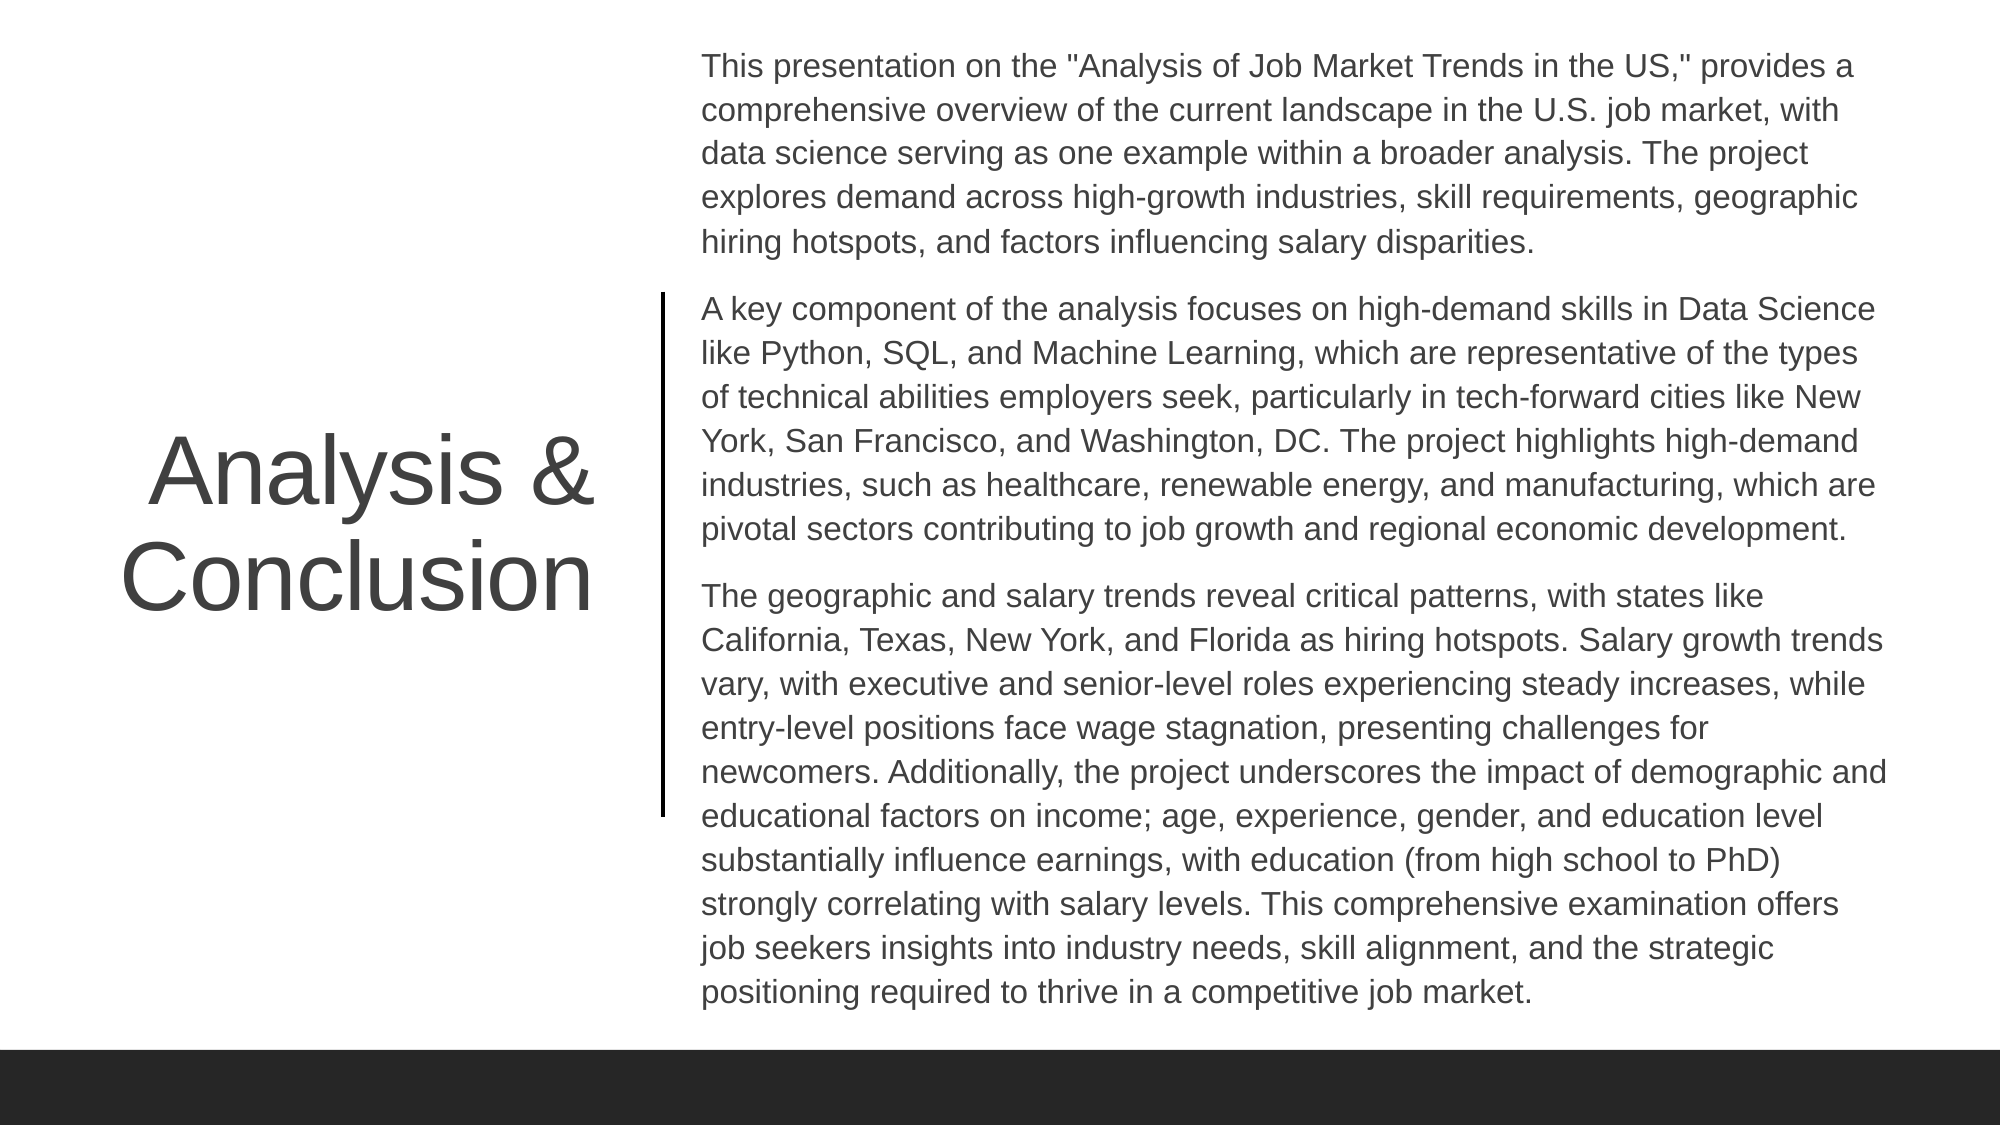

This presentation on the "Analysis of Job Market Trends in the US," provides a comprehensive overview of the current landscape in the U.S. job market, with data science serving as one example within a broader analysis. The project explores demand across high-growth industries, skill requirements, geographic hiring hotspots, and factors influencing salary disparities.
A key component of the analysis focuses on high-demand skills in Data Science like Python, SQL, and Machine Learning, which are representative of the types of technical abilities employers seek, particularly in tech-forward cities like New York, San Francisco, and Washington, DC. The project highlights high-demand industries, such as healthcare, renewable energy, and manufacturing, which are pivotal sectors contributing to job growth and regional economic development.
The geographic and salary trends reveal critical patterns, with states like California, Texas, New York, and Florida as hiring hotspots. Salary growth trends vary, with executive and senior-level roles experiencing steady increases, while entry-level positions face wage stagnation, presenting challenges for newcomers. Additionally, the project underscores the impact of demographic and educational factors on income; age, experience, gender, and education level substantially influence earnings, with education (from high school to PhD) strongly correlating with salary levels. This comprehensive examination offers job seekers insights into industry needs, skill alignment, and the strategic positioning required to thrive in a competitive job market.
# Analysis & Conclusion